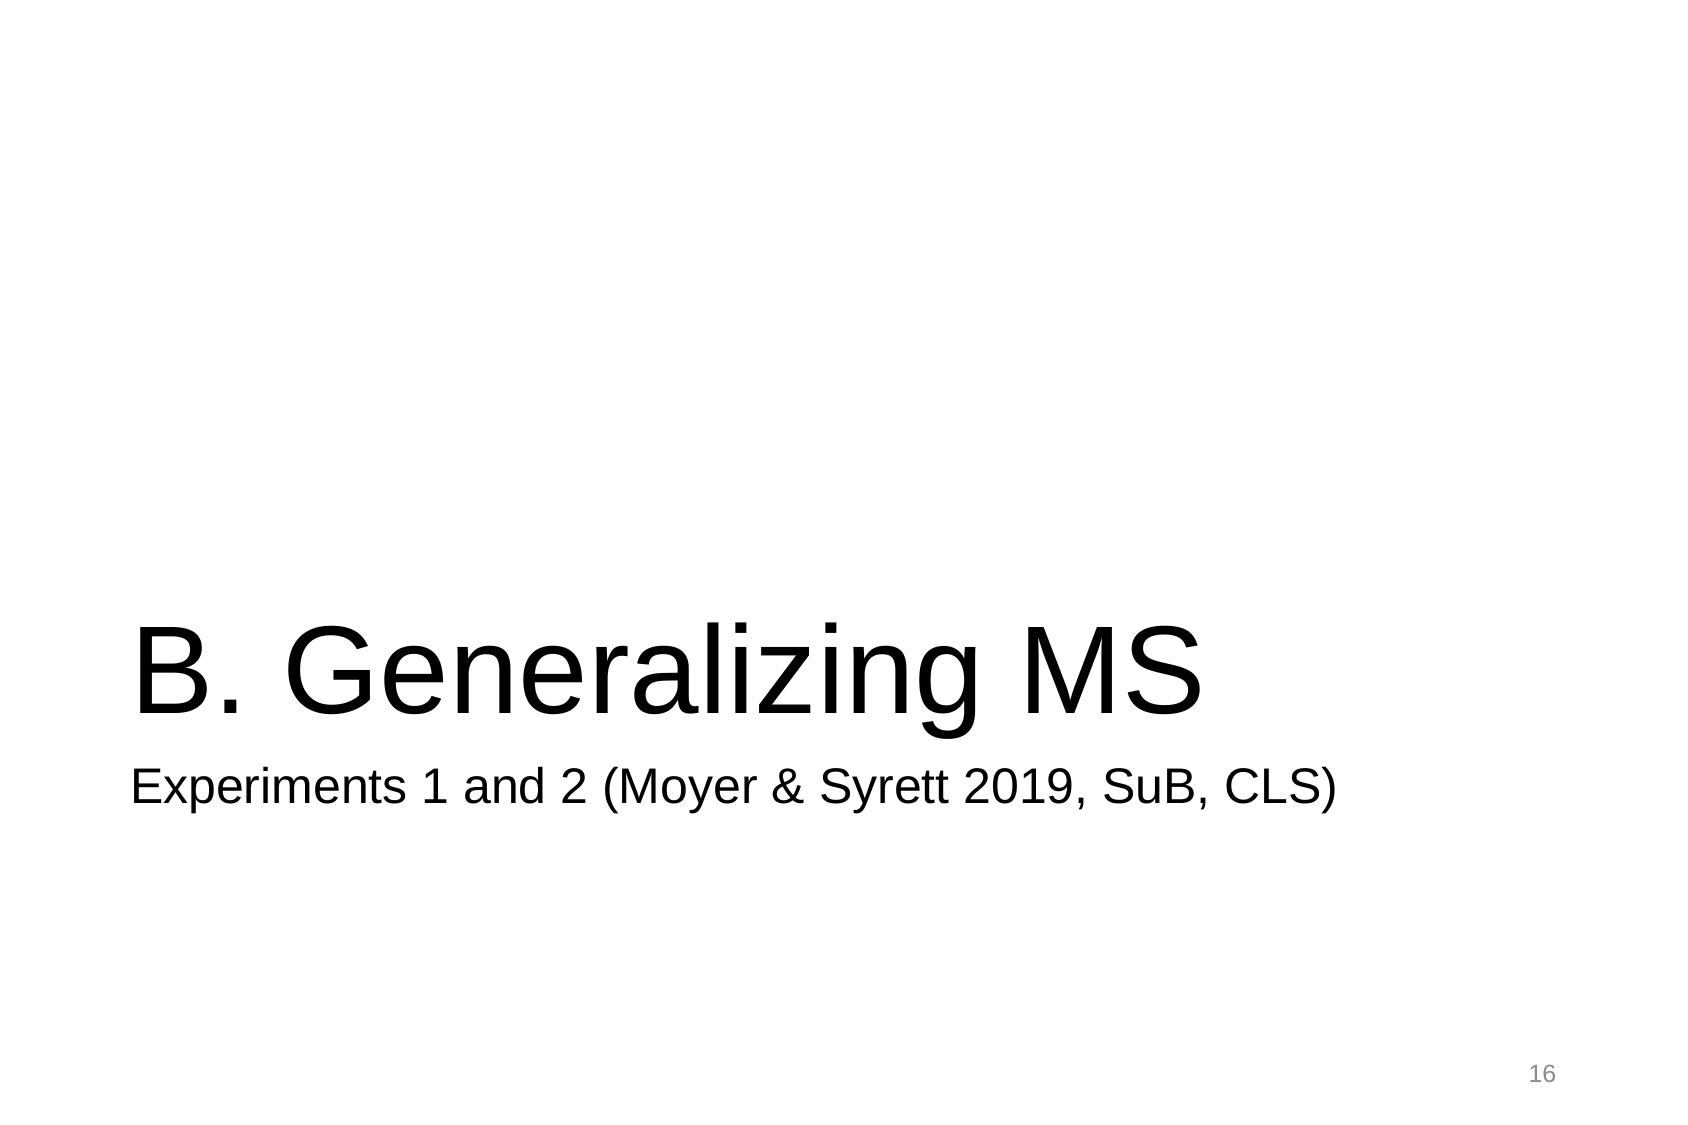

# B. Generalizing MS
Experiments 1 and 2 (Moyer & Syrett 2019, SuB, CLS)
16